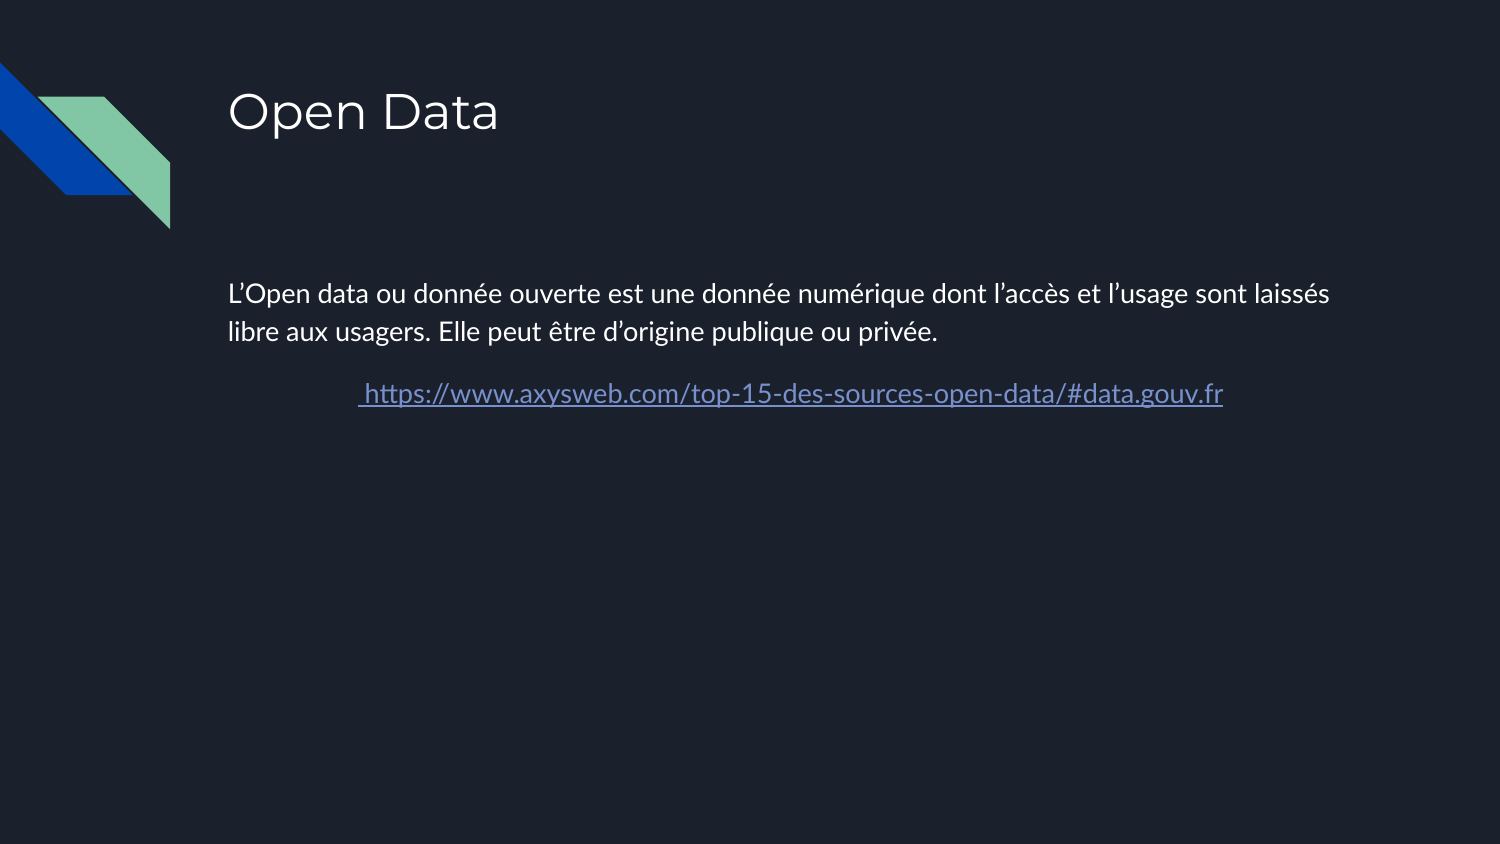

# Open Data
L’Open data ou donnée ouverte est une donnée numérique dont l’accès et l’usage sont laissés libre aux usagers. Elle peut être d’origine publique ou privée.
 https://www.axysweb.com/top-15-des-sources-open-data/#data.gouv.fr